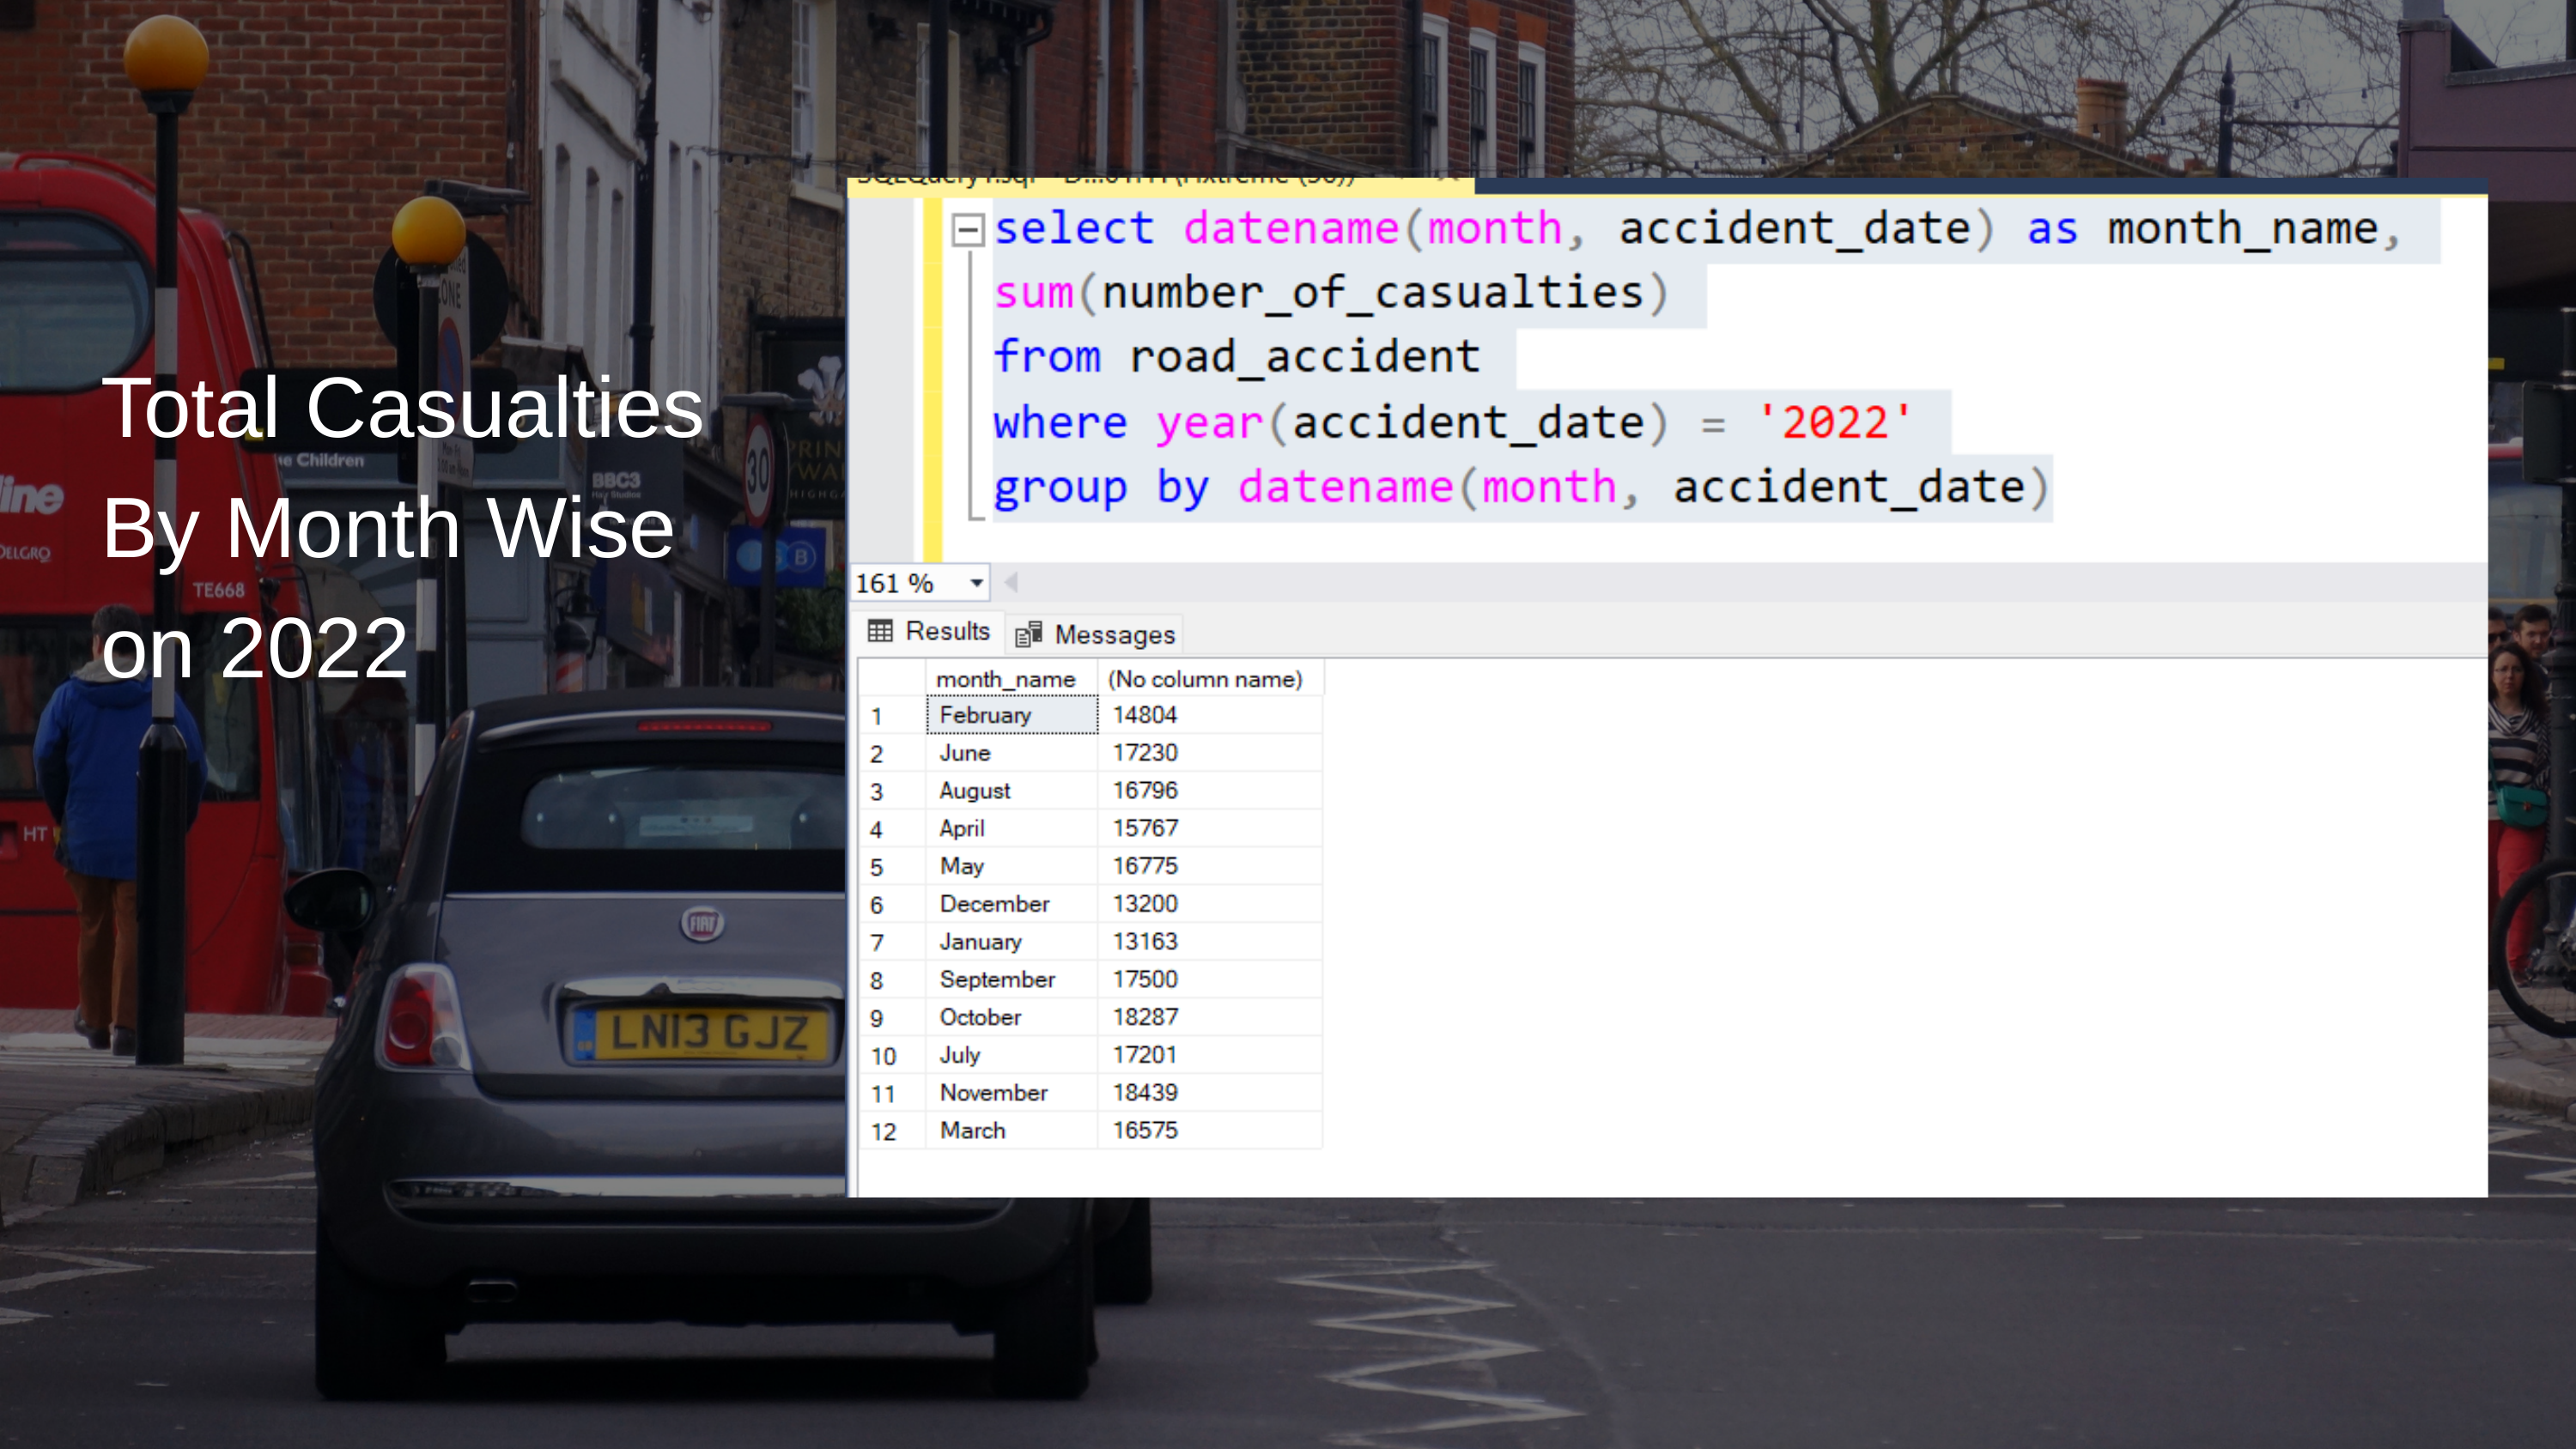

Total Casualties
By Month Wise
on 2022